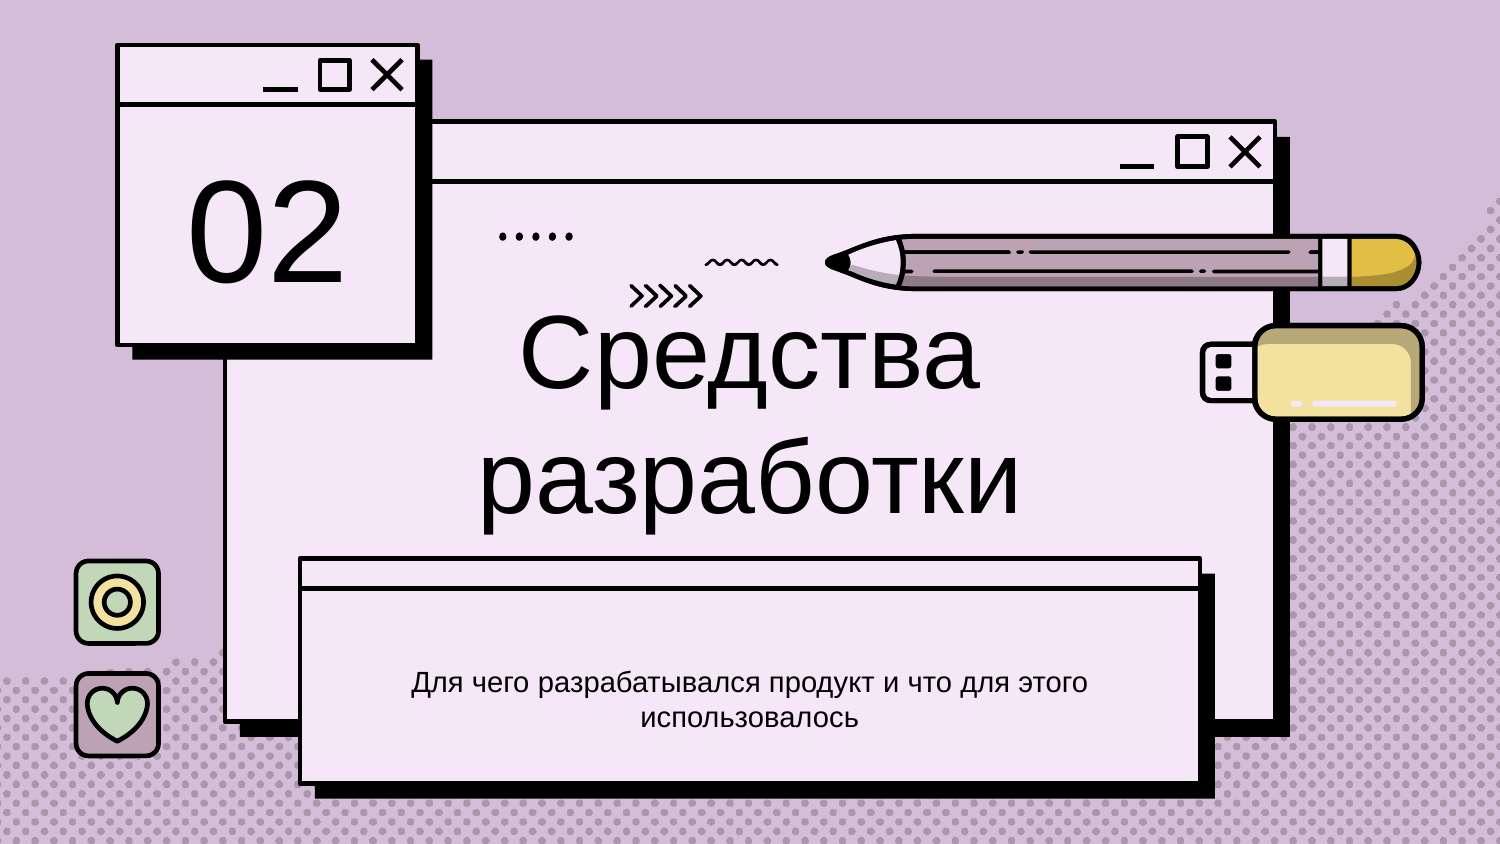

02

# Средства разработки

Для чего разрабатывался продукт и что для этого использовалось